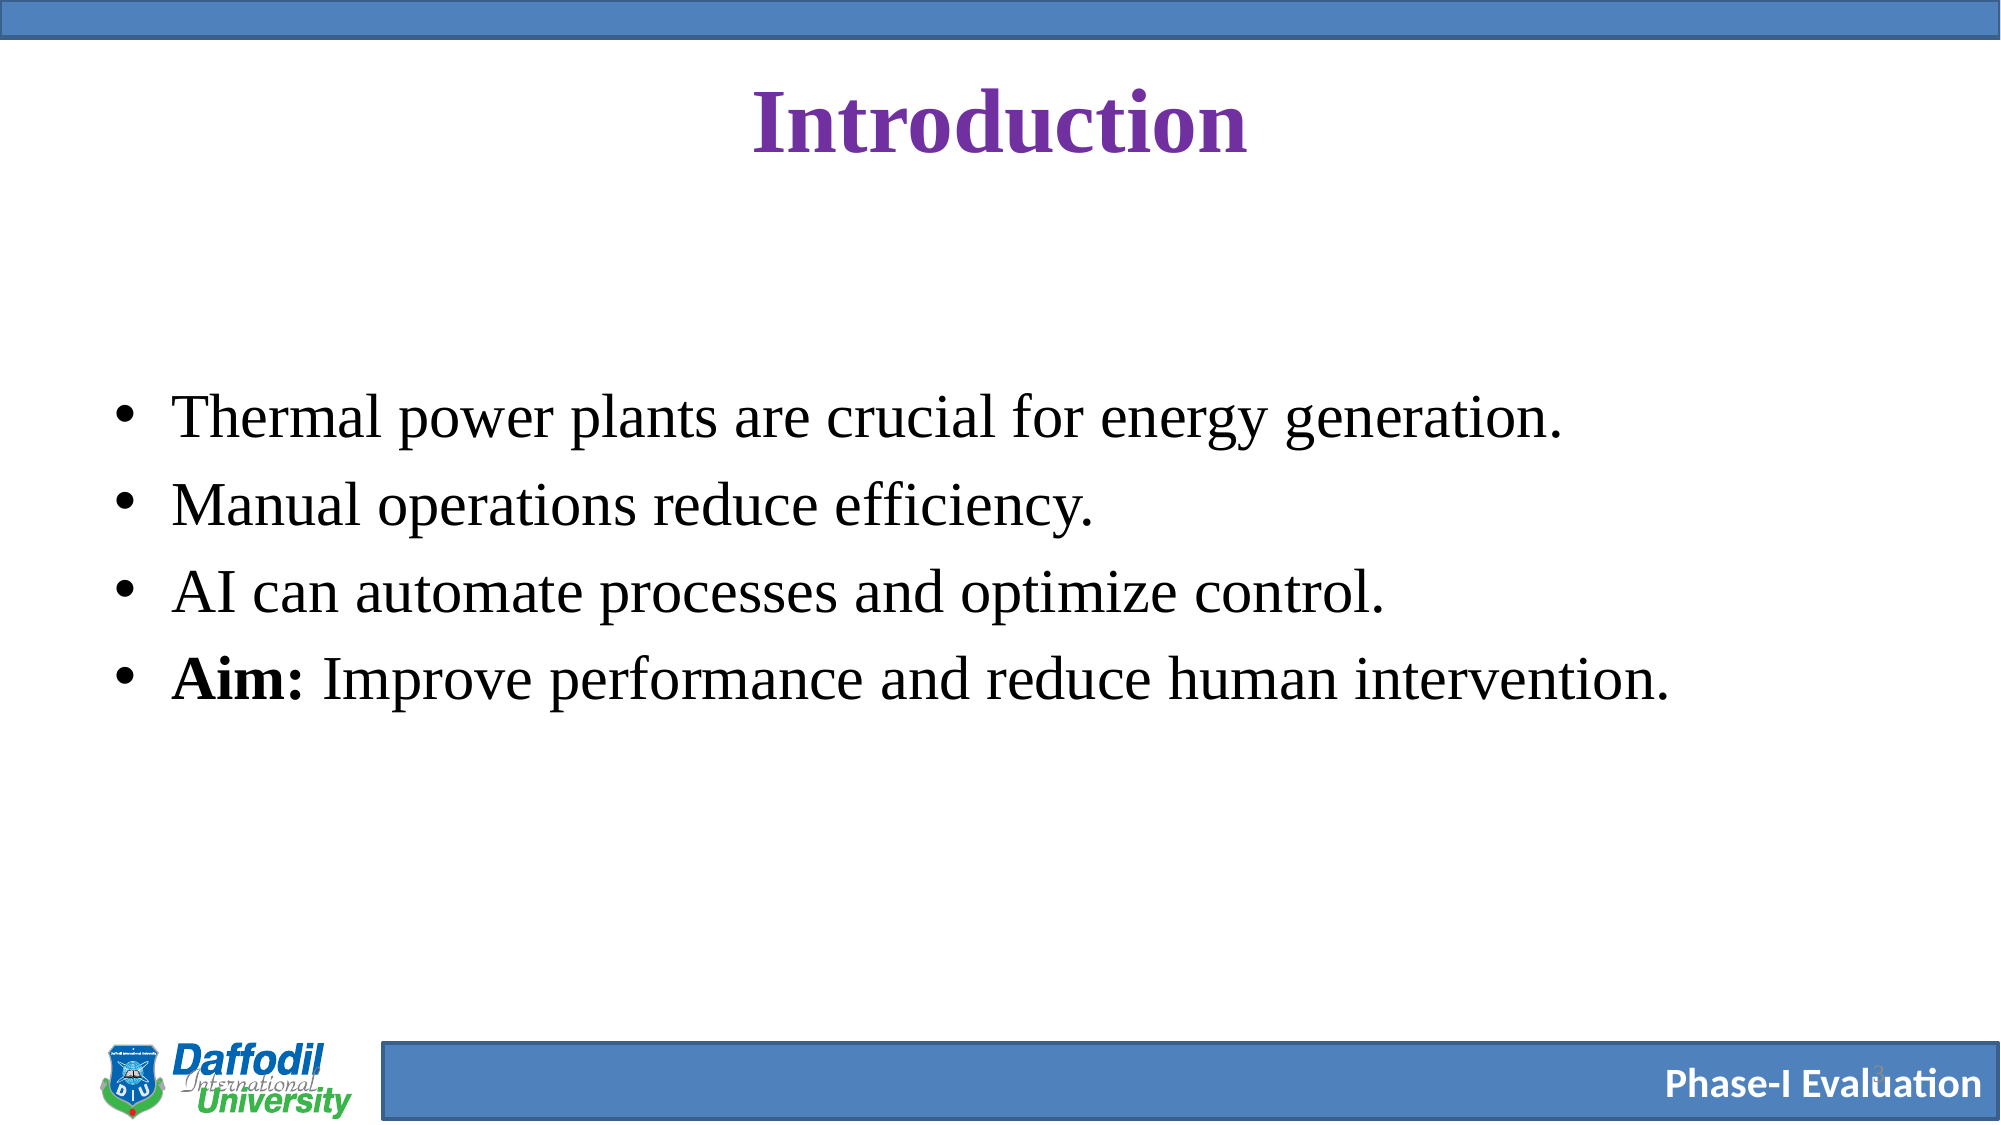

# Introduction

Thermal power plants are crucial for energy generation.
Manual operations reduce efficiency.
AI can automate processes and optimize control.
Aim: Improve performance and reduce human intervention.
3